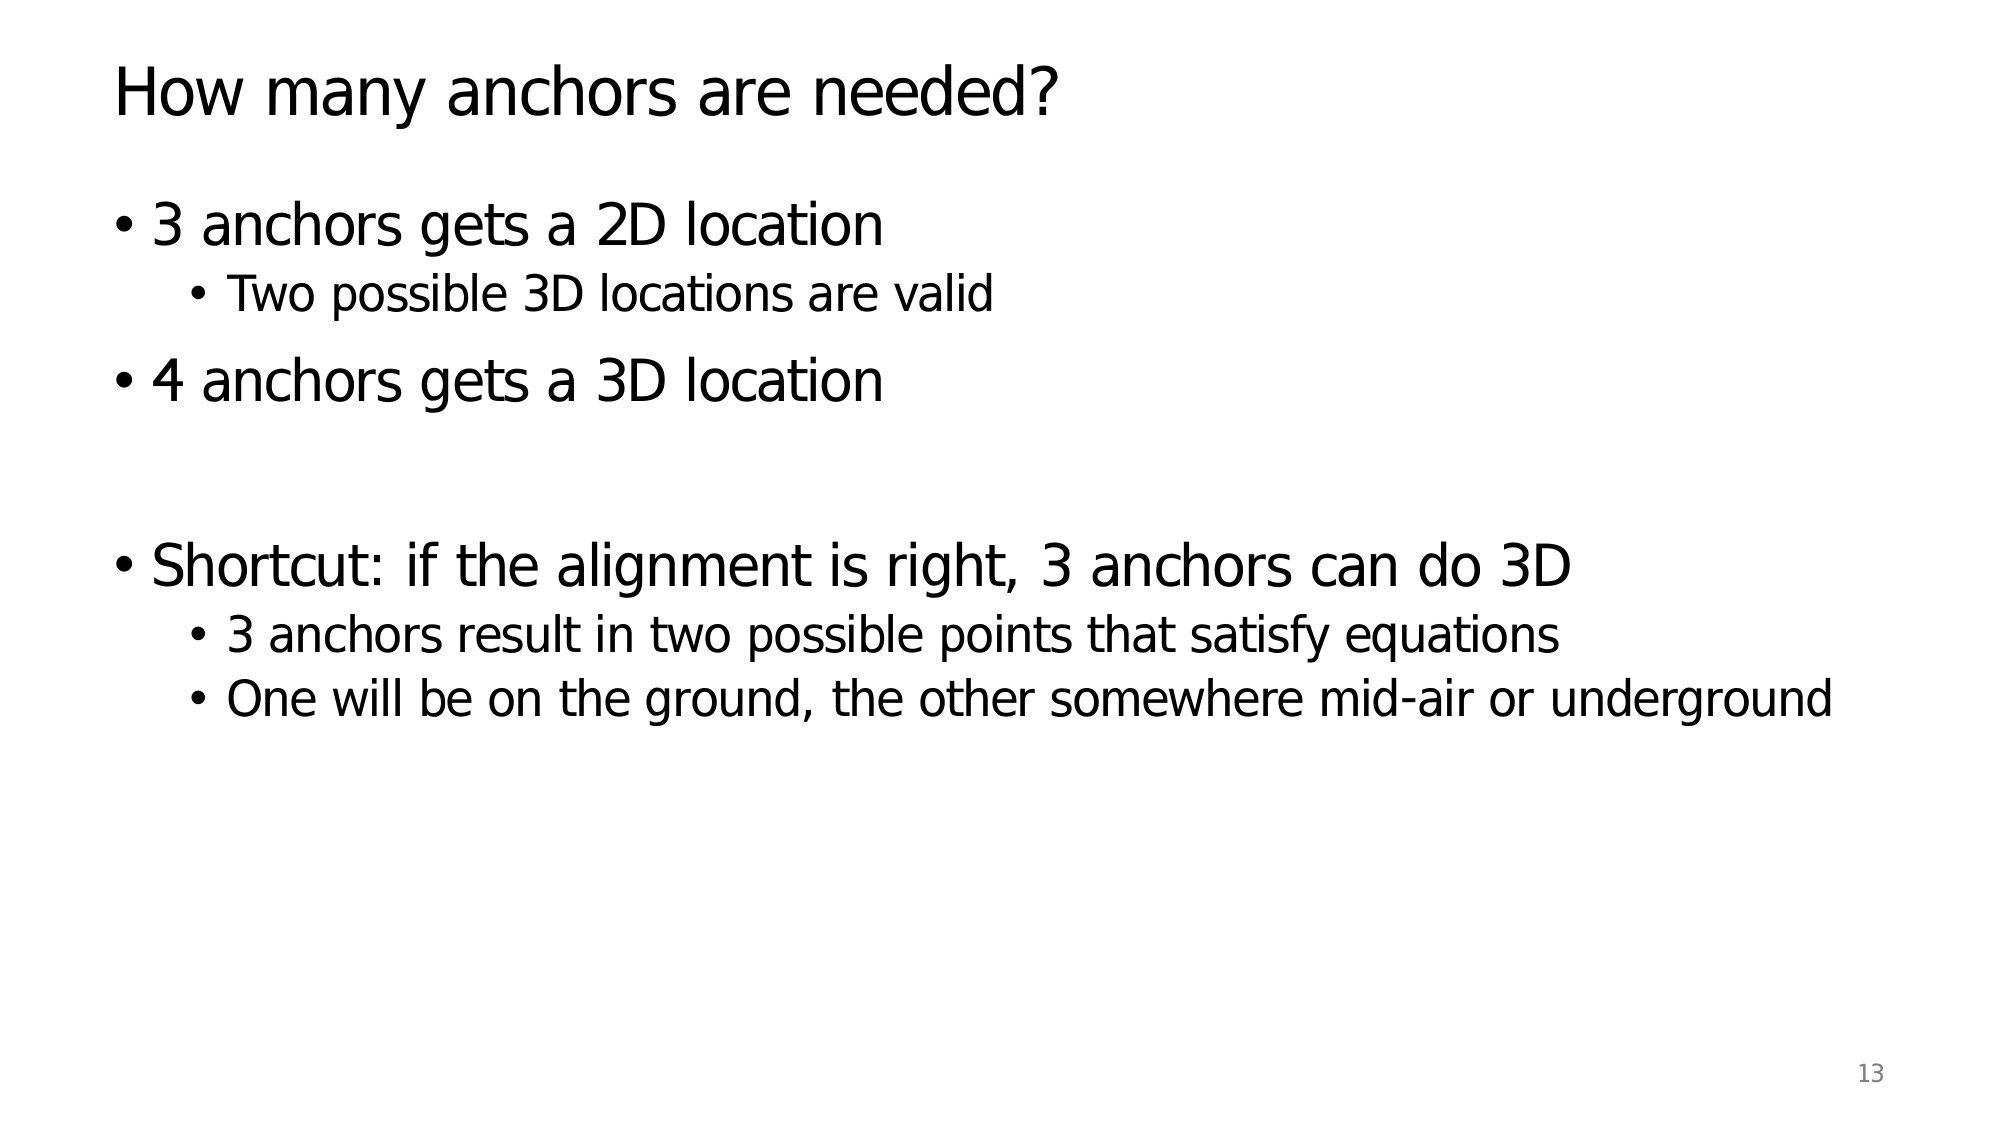

# How many anchors are needed?
3 anchors gets a 2D location
Two possible 3D locations are valid
4 anchors gets a 3D location

Shortcut: if the alignment is right, 3 anchors can do 3D
3 anchors result in two possible points that satisfy equations
One will be on the ground, the other somewhere mid-air or underground
13